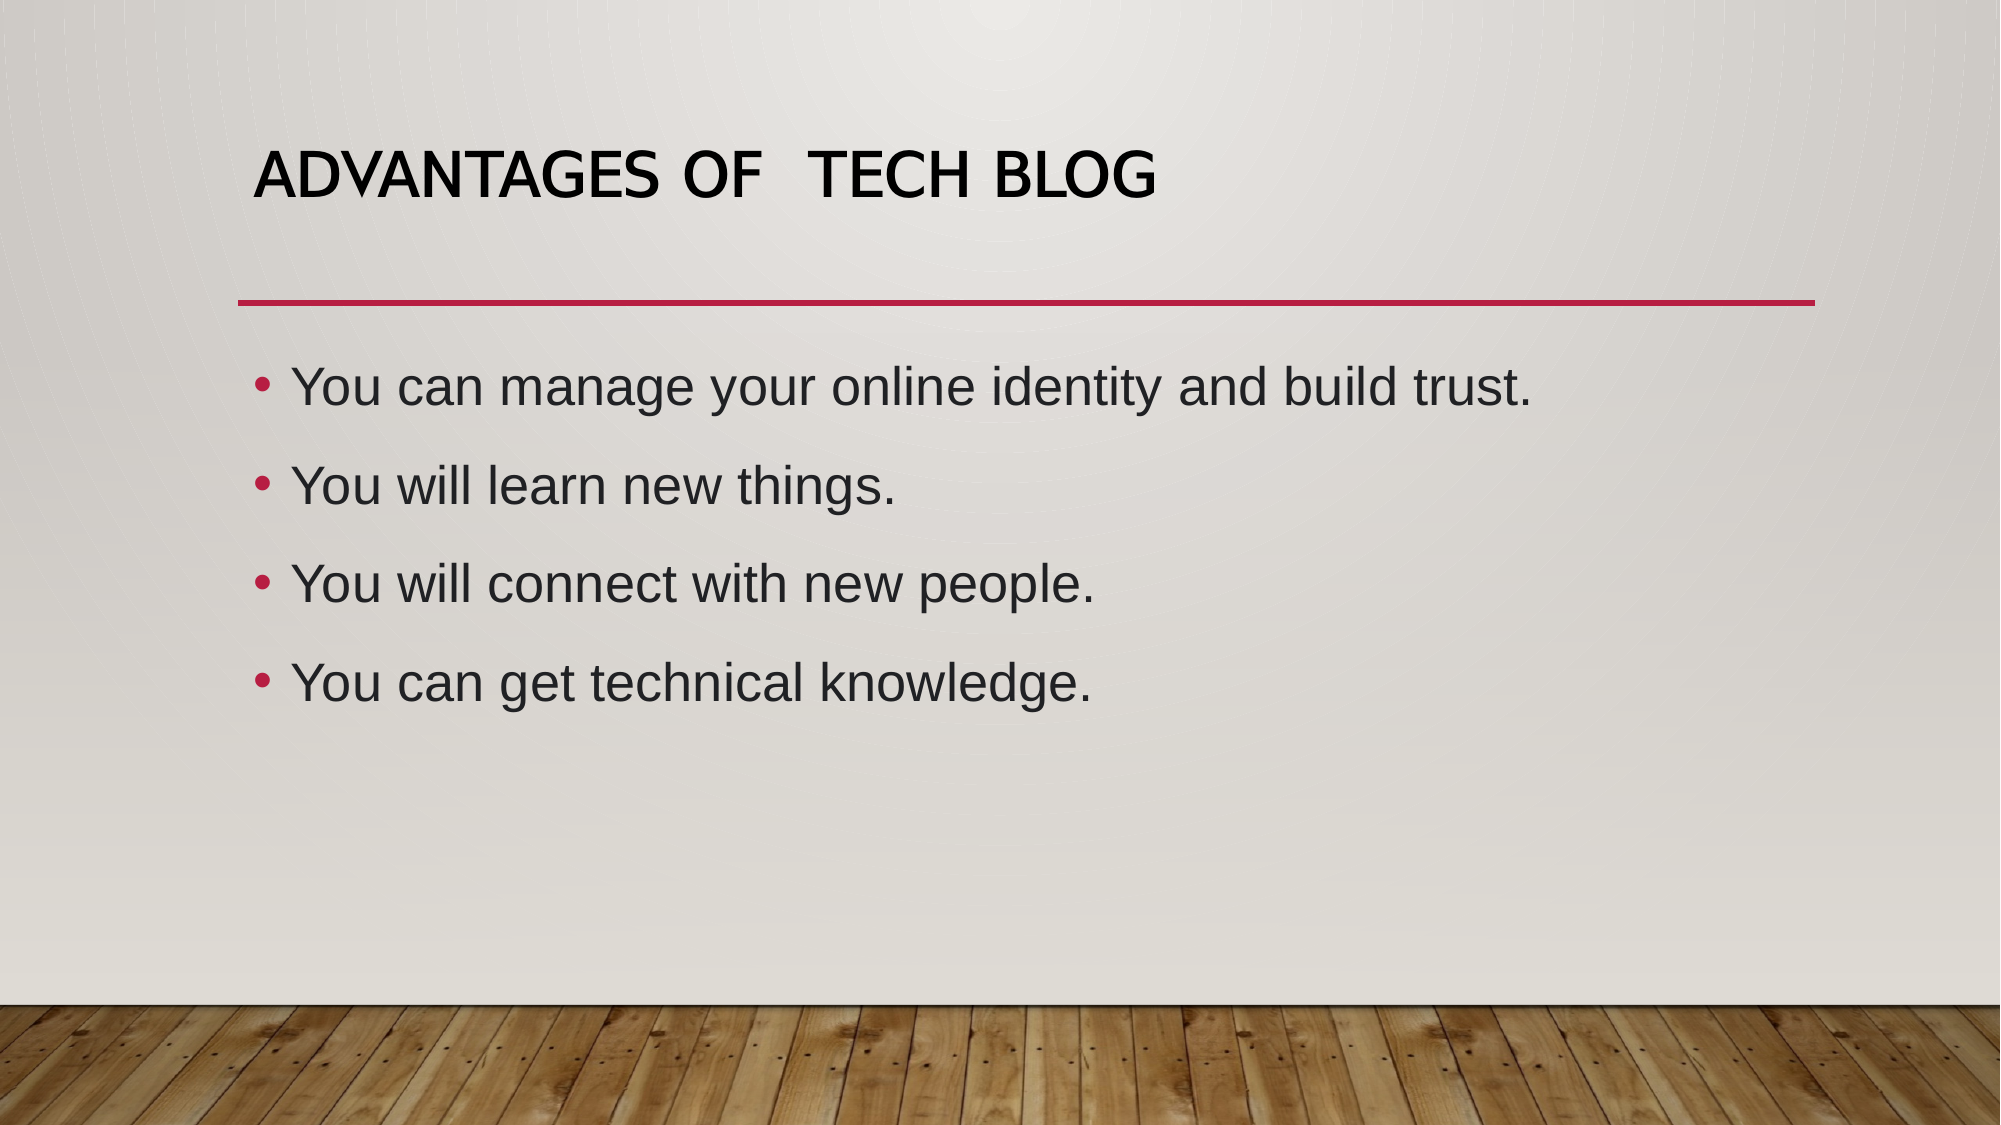

# Advantages of  Tech blog
You can manage your online identity and build trust.
You will learn new things.
You will connect with new people.
You can get technical knowledge.